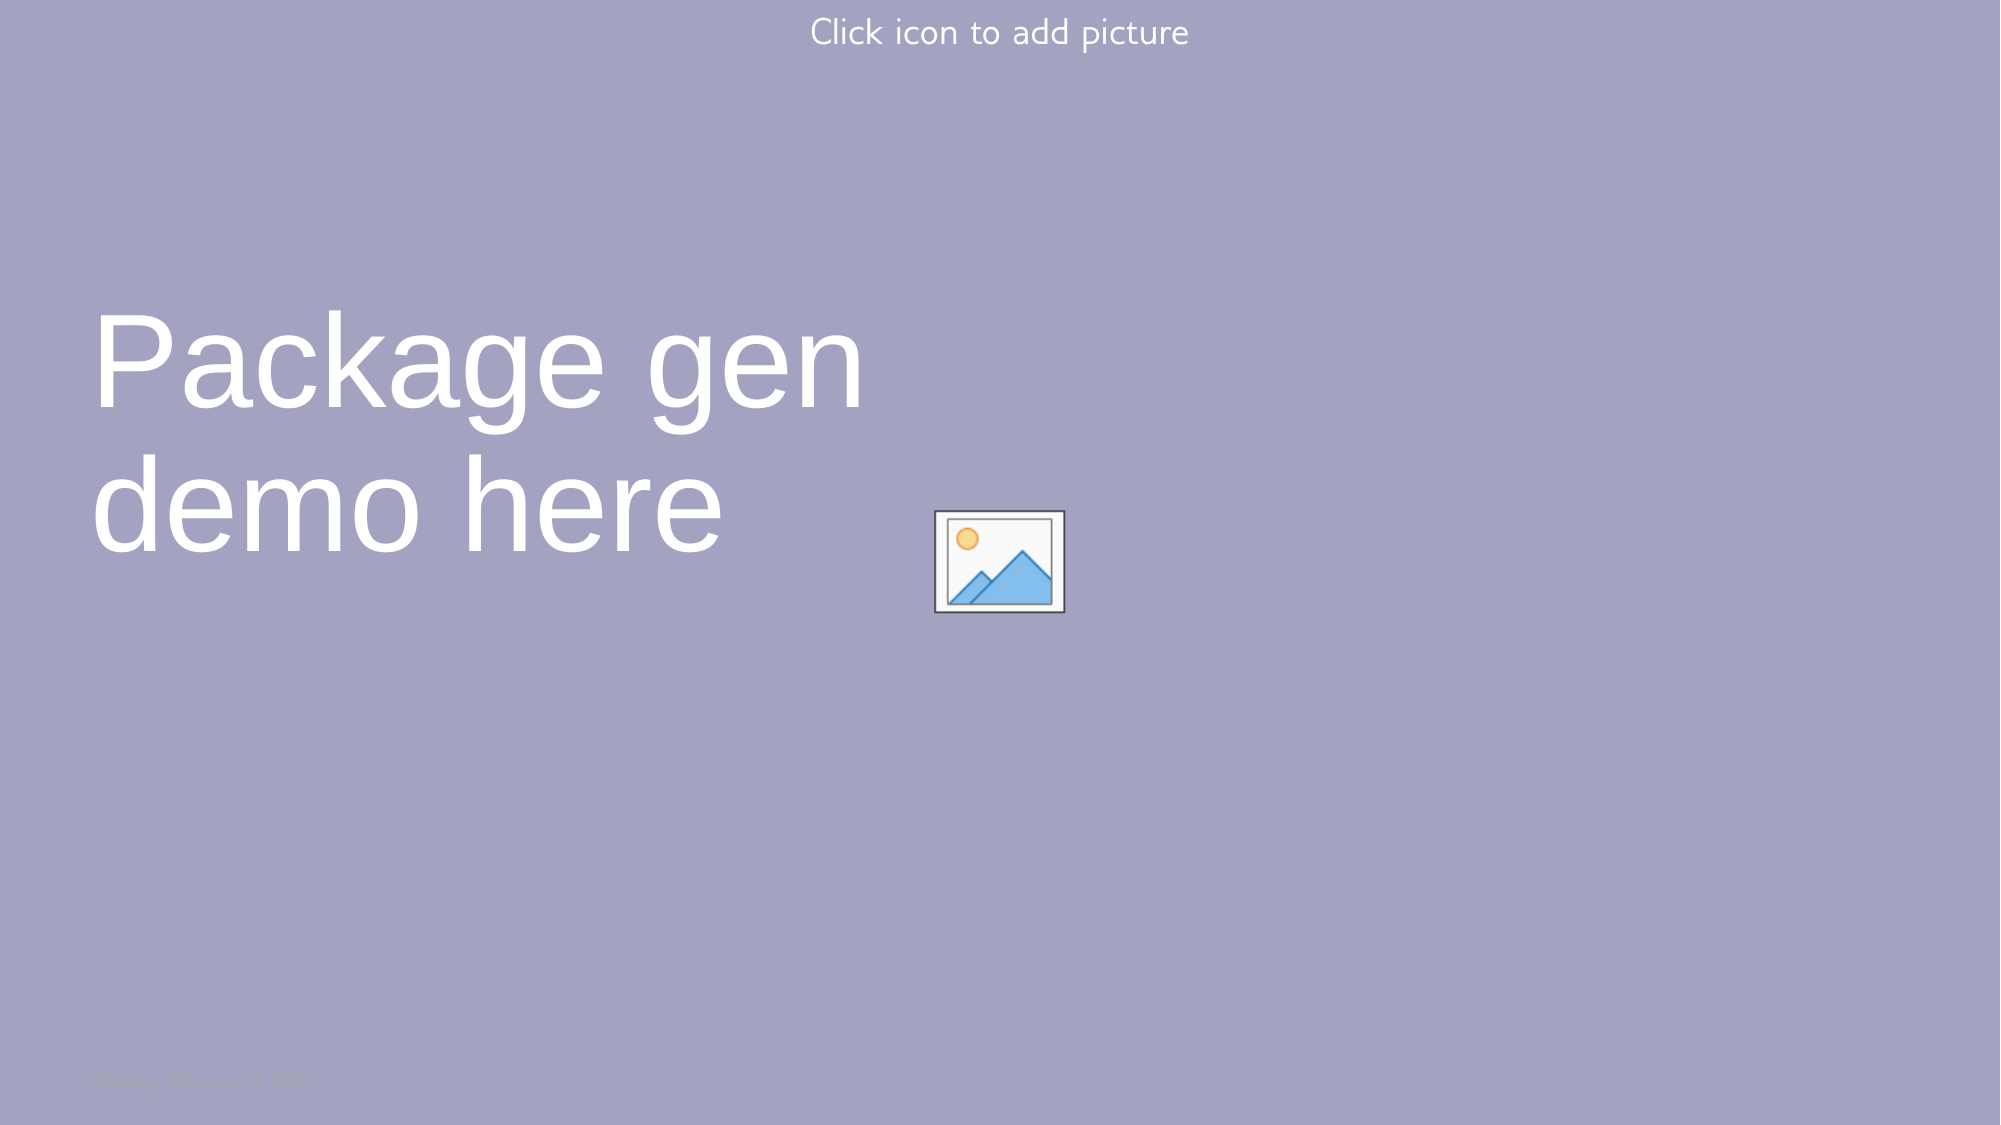

# Package gen demo here

Tuesday, February 2, 20XX
Sample Footer Text
16